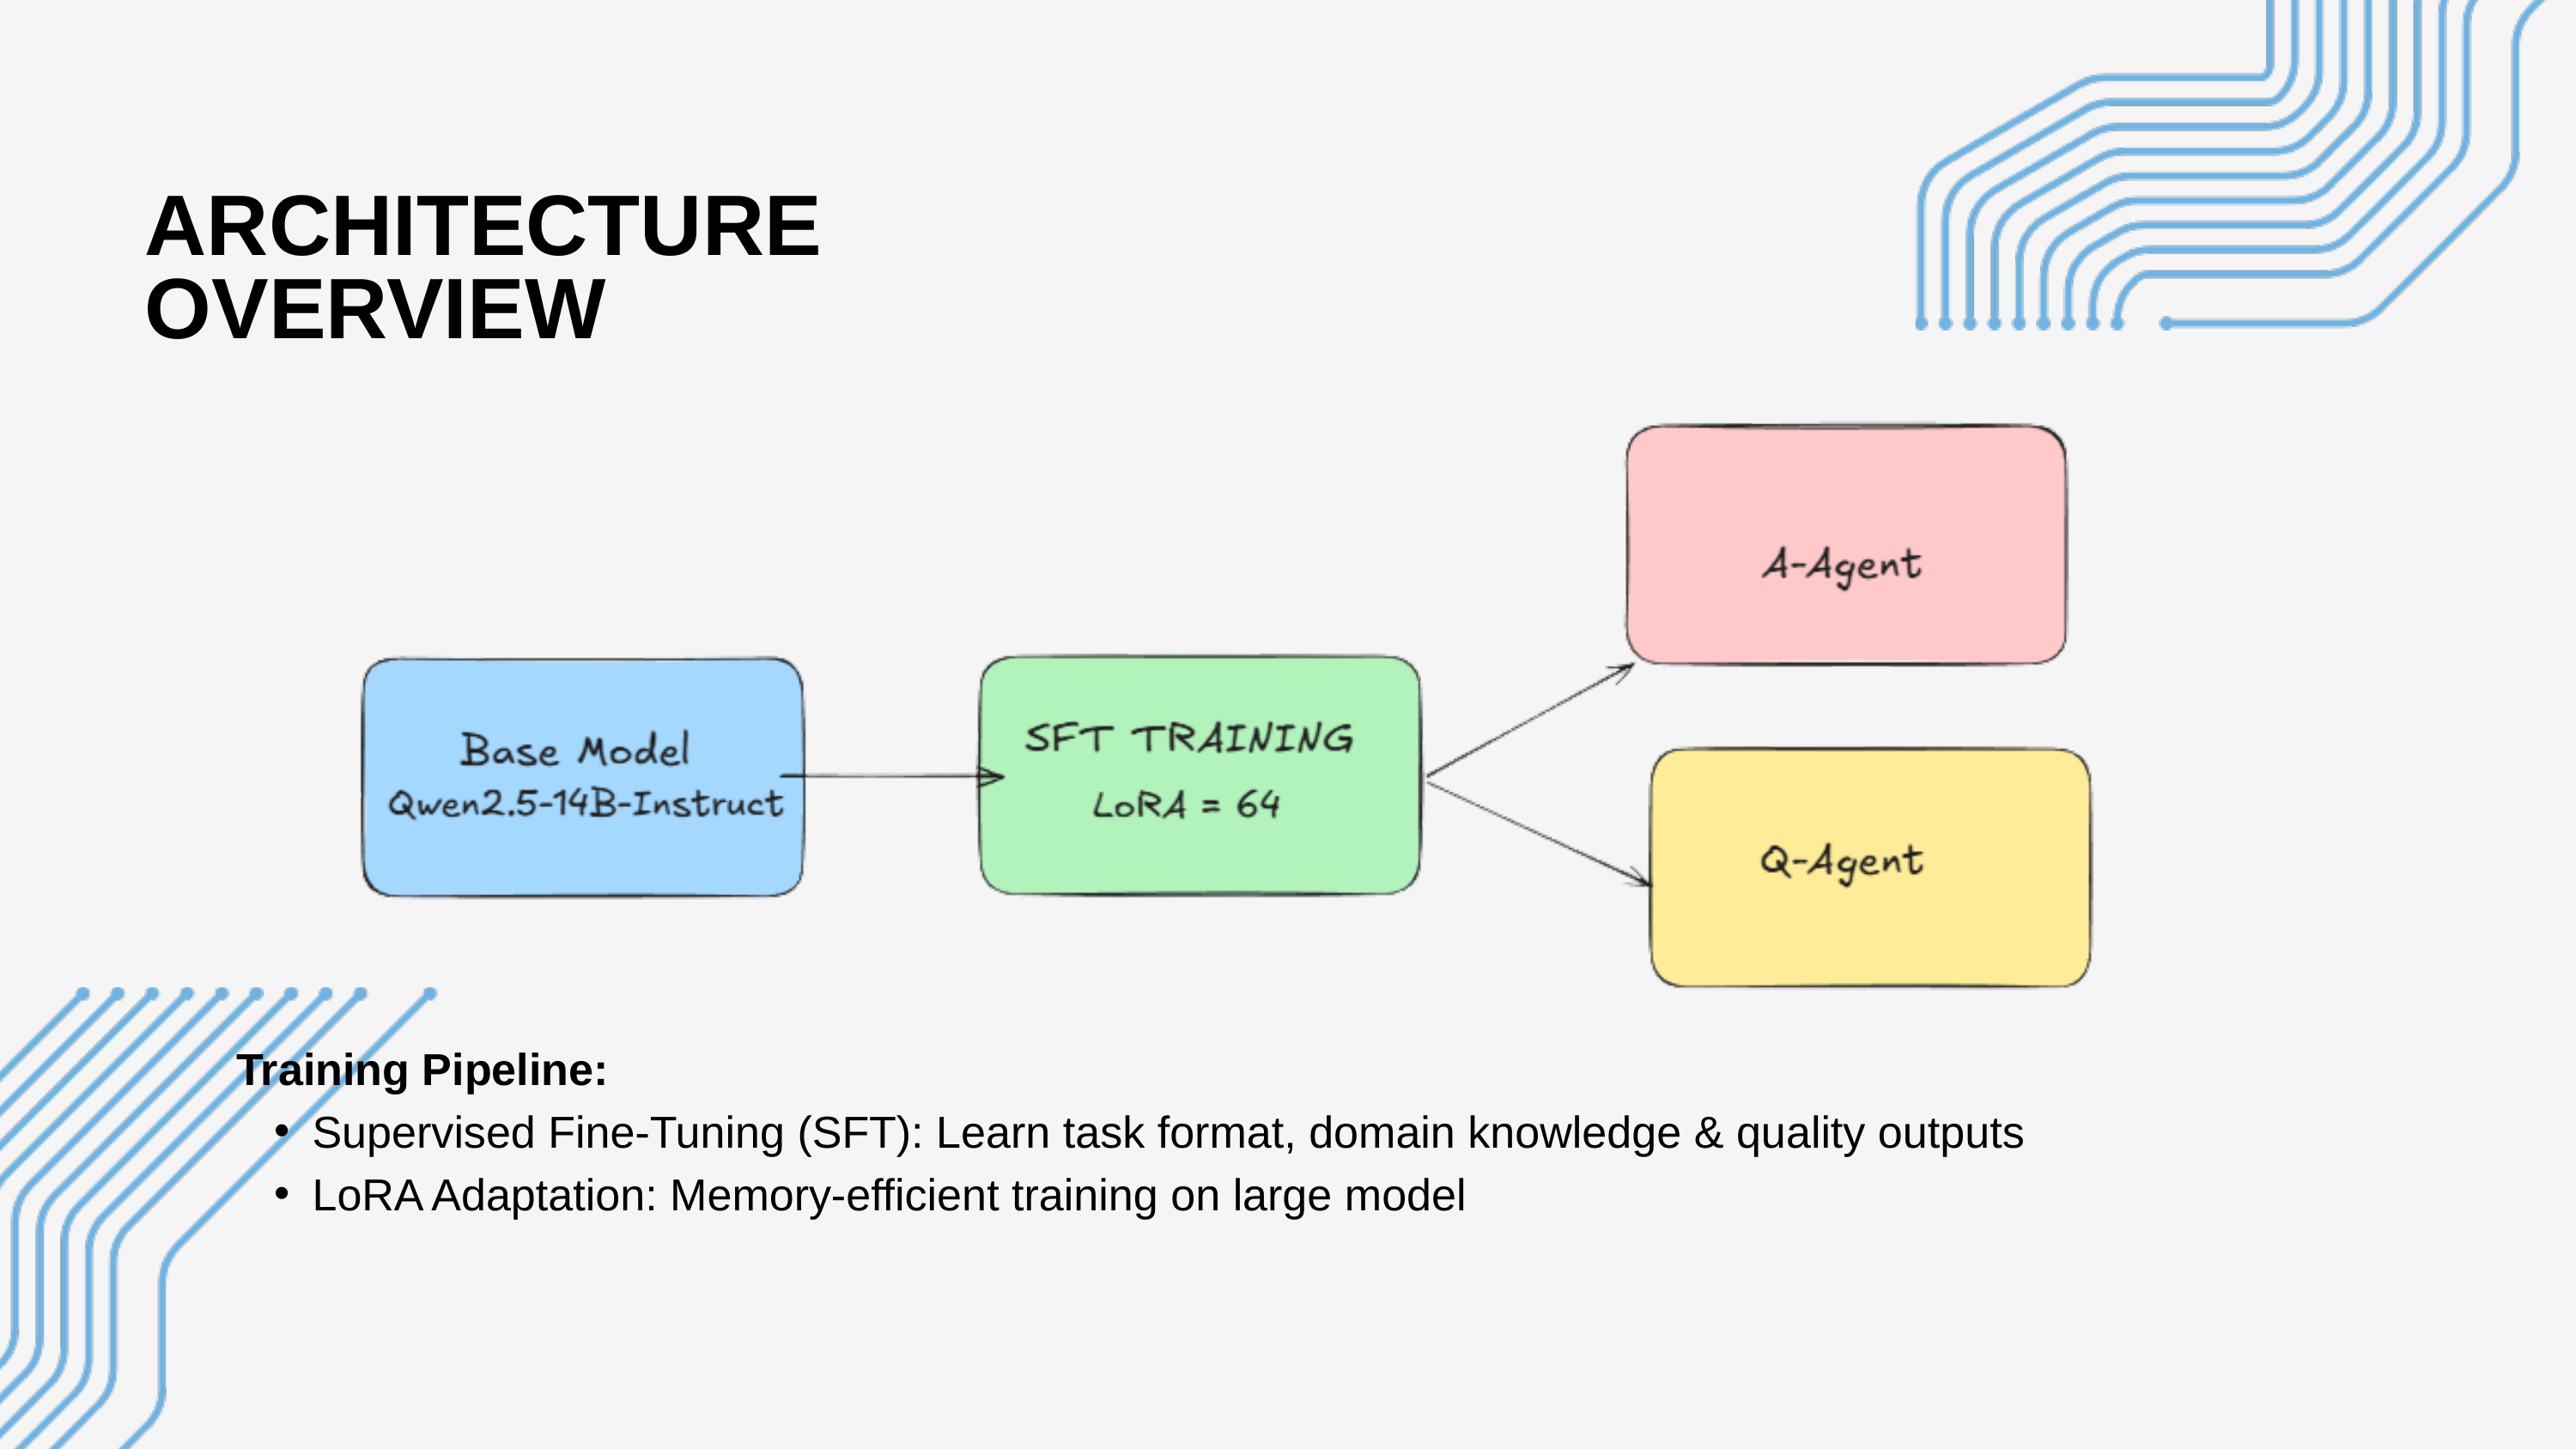

ARCHITECTURE OVERVIEW

Training Pipeline:
Supervised Fine-Tuning (SFT): Learn task format, domain knowledge & quality outputs
LoRA Adaptation: Memory-efficient training on large model